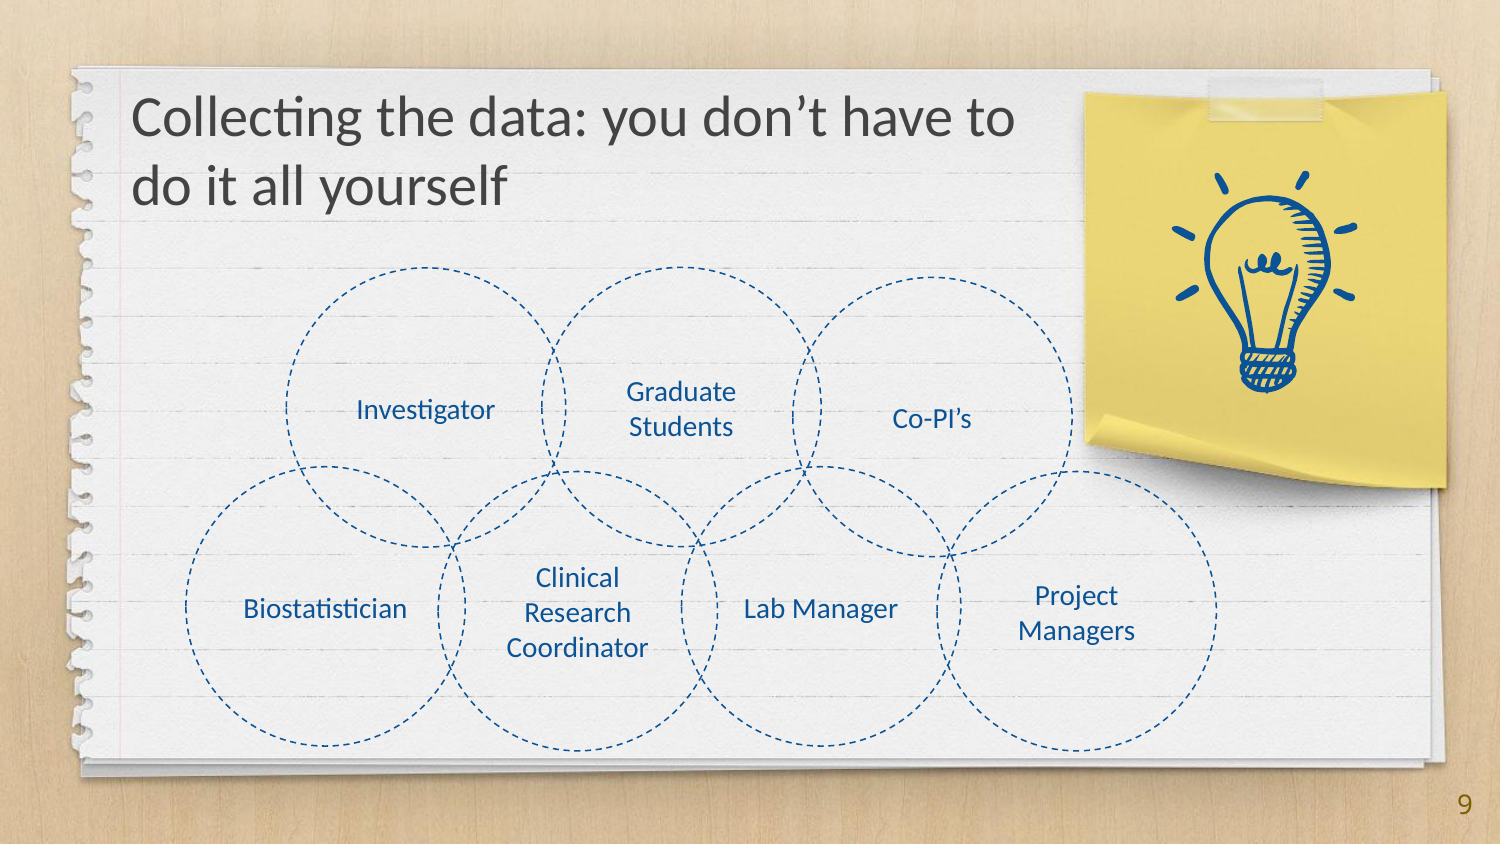

Collecting the data: you don’t have to do it all yourself

Graduate Students
Investigator
Co-PI’s
Biostatistician
Lab Manager
Clinical Research Coordinator
Project Managers
9